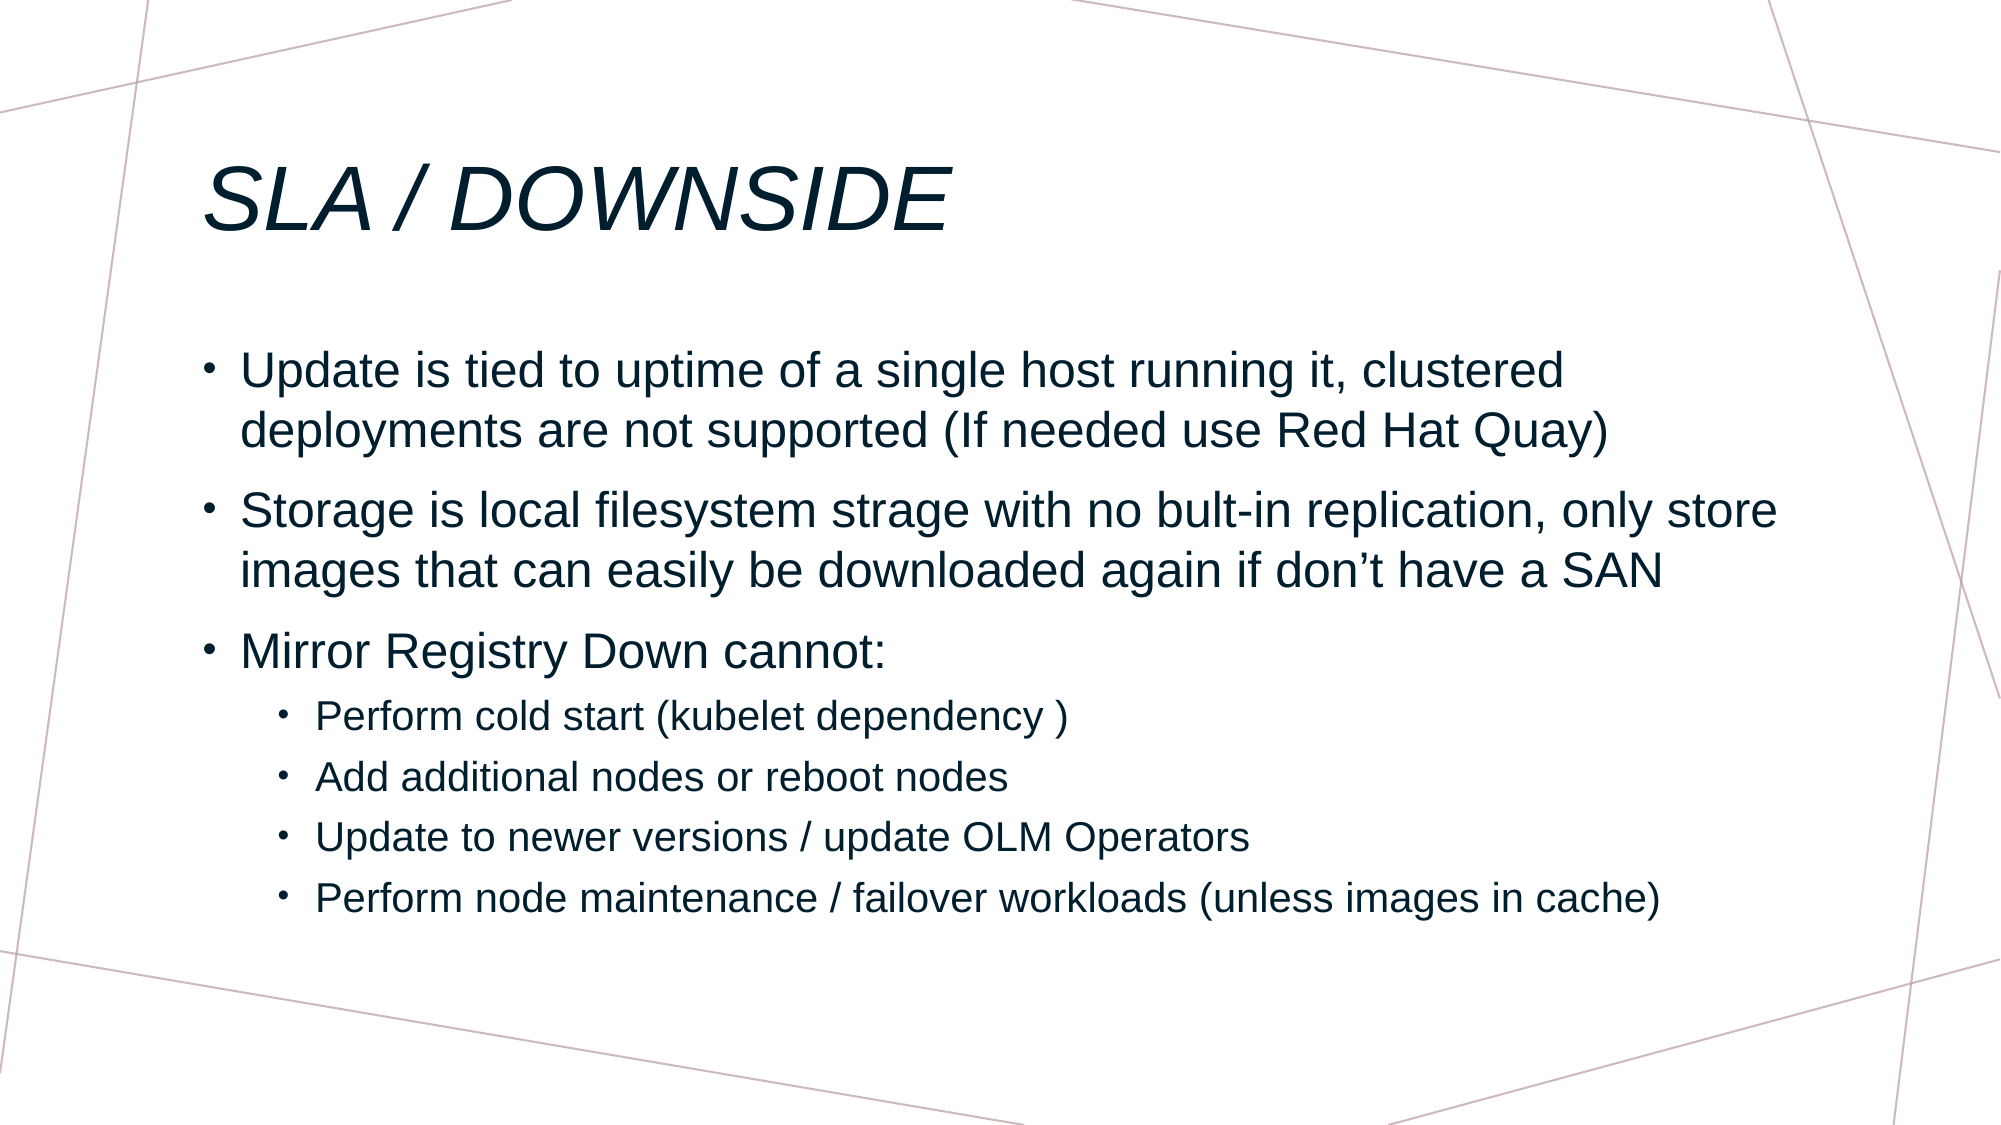

# SLA / Downside
Update is tied to uptime of a single host running it, clustered deployments are not supported (If needed use Red Hat Quay)
Storage is local filesystem strage with no bult-in replication, only store images that can easily be downloaded again if don’t have a SAN
Mirror Registry Down cannot:
Perform cold start (kubelet dependency )
Add additional nodes or reboot nodes
Update to newer versions / update OLM Operators
Perform node maintenance / failover workloads (unless images in cache)